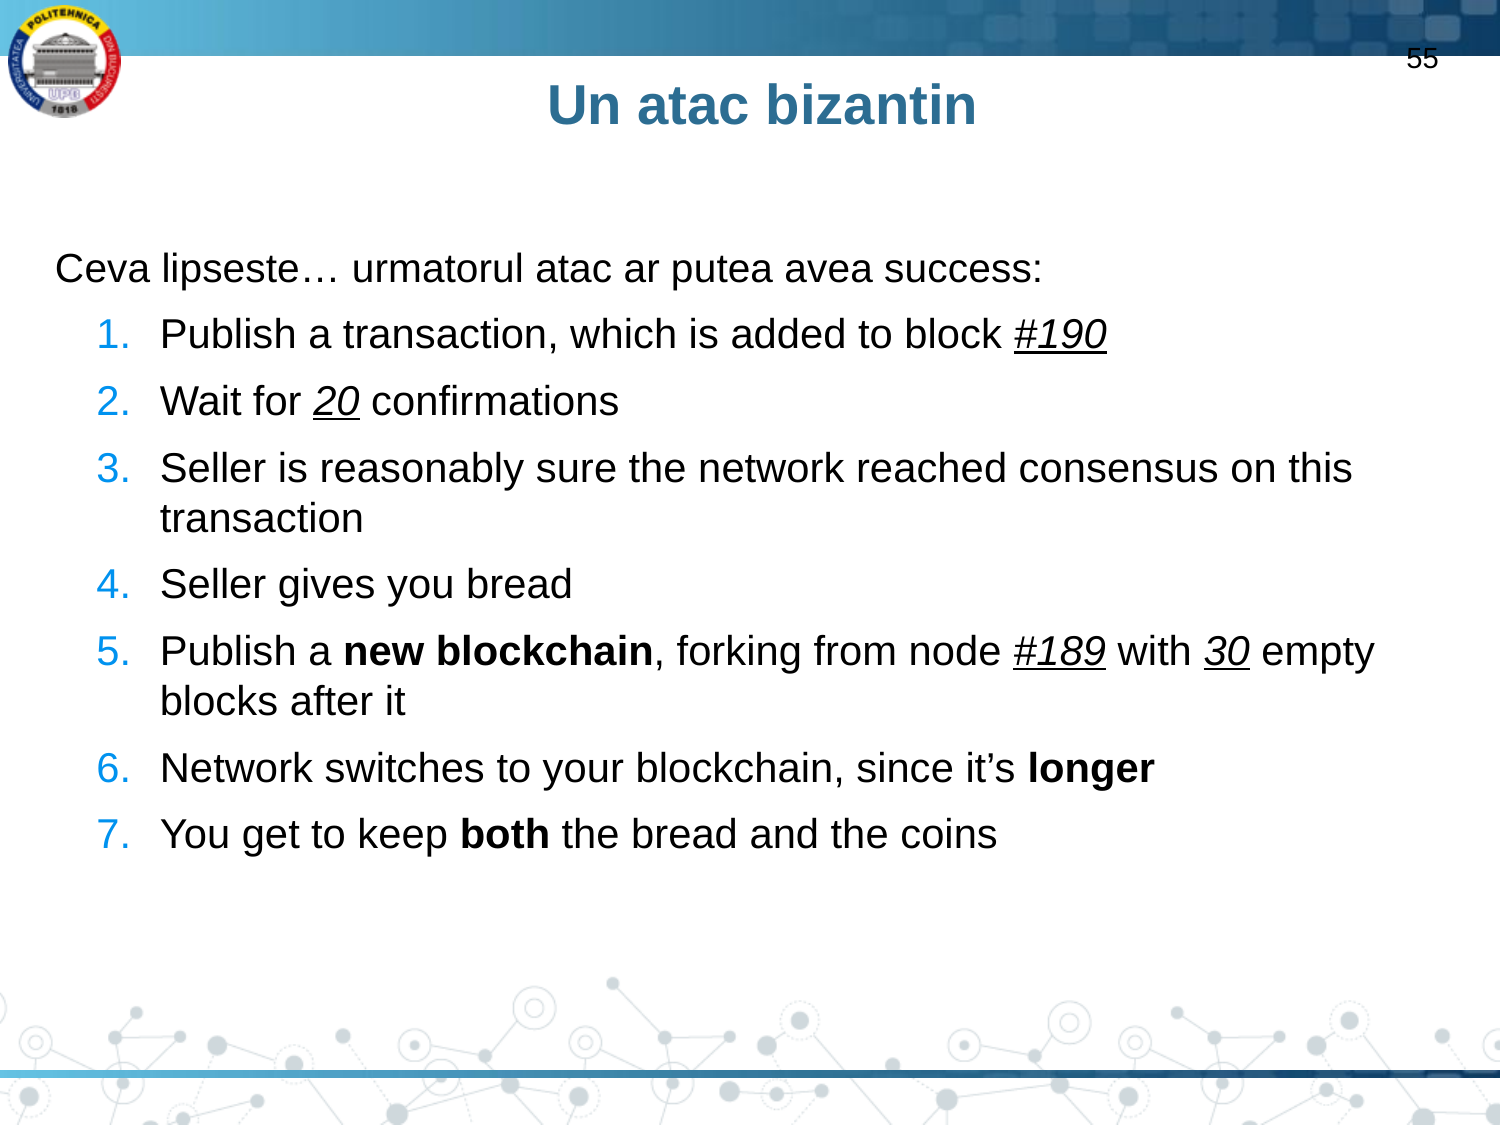

55
# Un atac bizantin
Ceva lipseste… urmatorul atac ar putea avea success:
Publish a transaction, which is added to block #190
Wait for 20 confirmations
Seller is reasonably sure the network reached consensus on this transaction
Seller gives you bread
Publish a new blockchain, forking from node #189 with 30 empty blocks after it
Network switches to your blockchain, since it’s longer
You get to keep both the bread and the coins